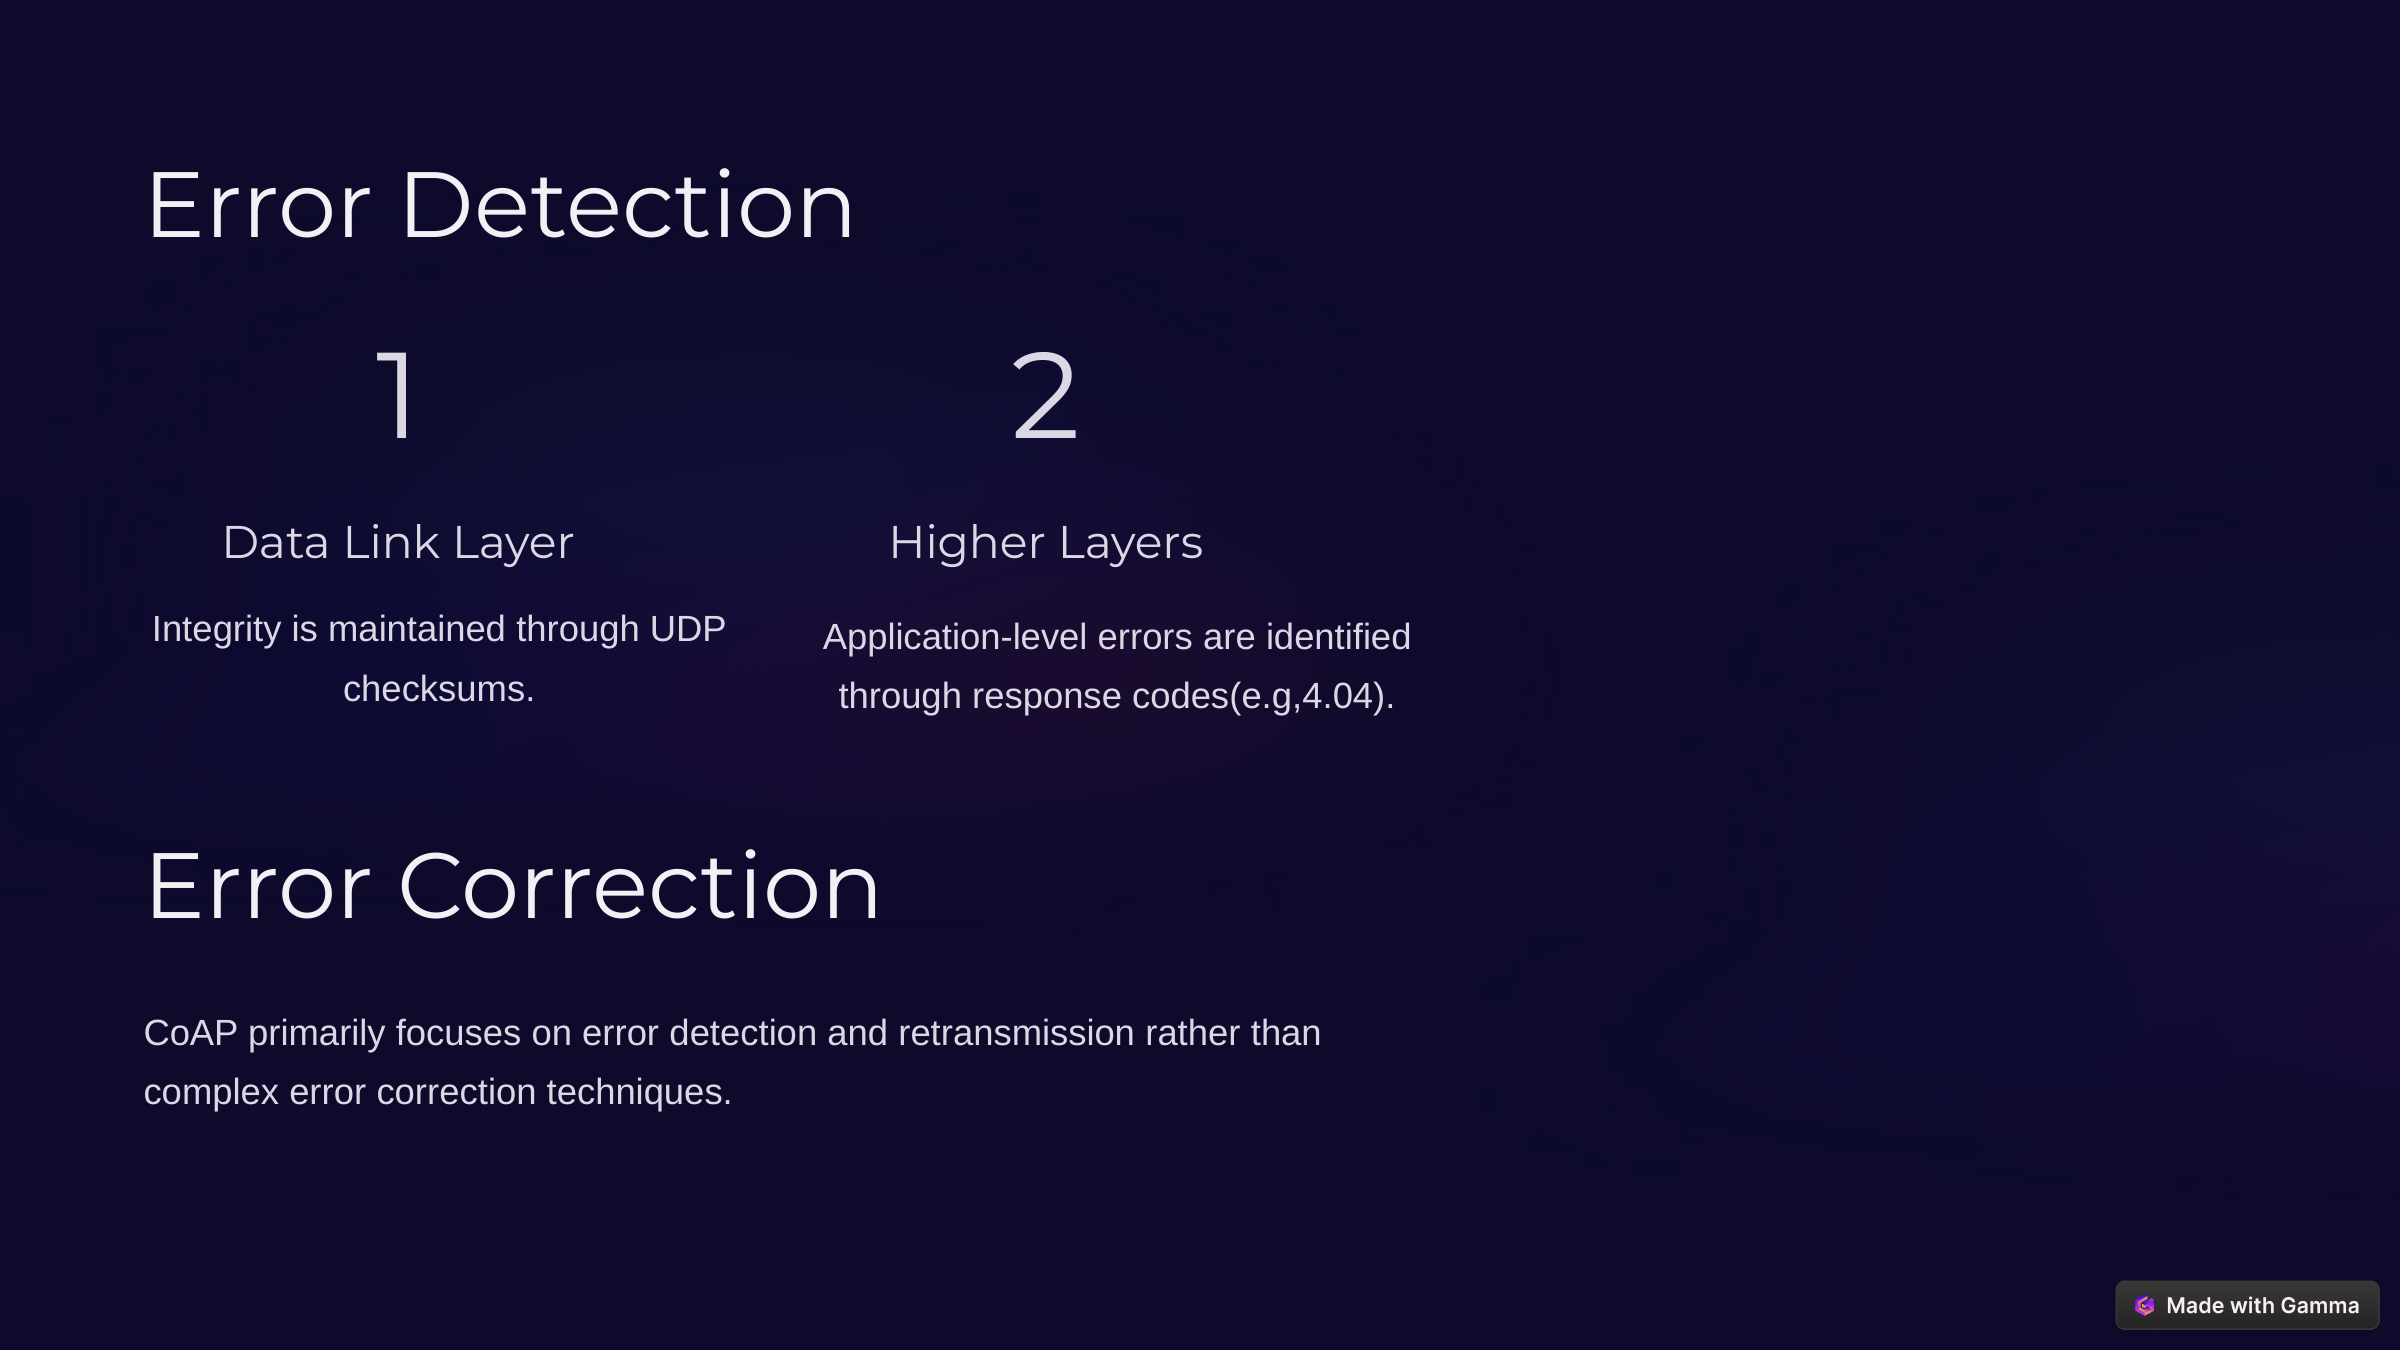

Error Detection
1
2
Data Link Layer
Higher Layers
Integrity is maintained through UDP checksums.
Application-level errors are identified through response codes(e.g,4.04).
Error Correction
CoAP primarily focuses on error detection and retransmission rather than complex error correction techniques.